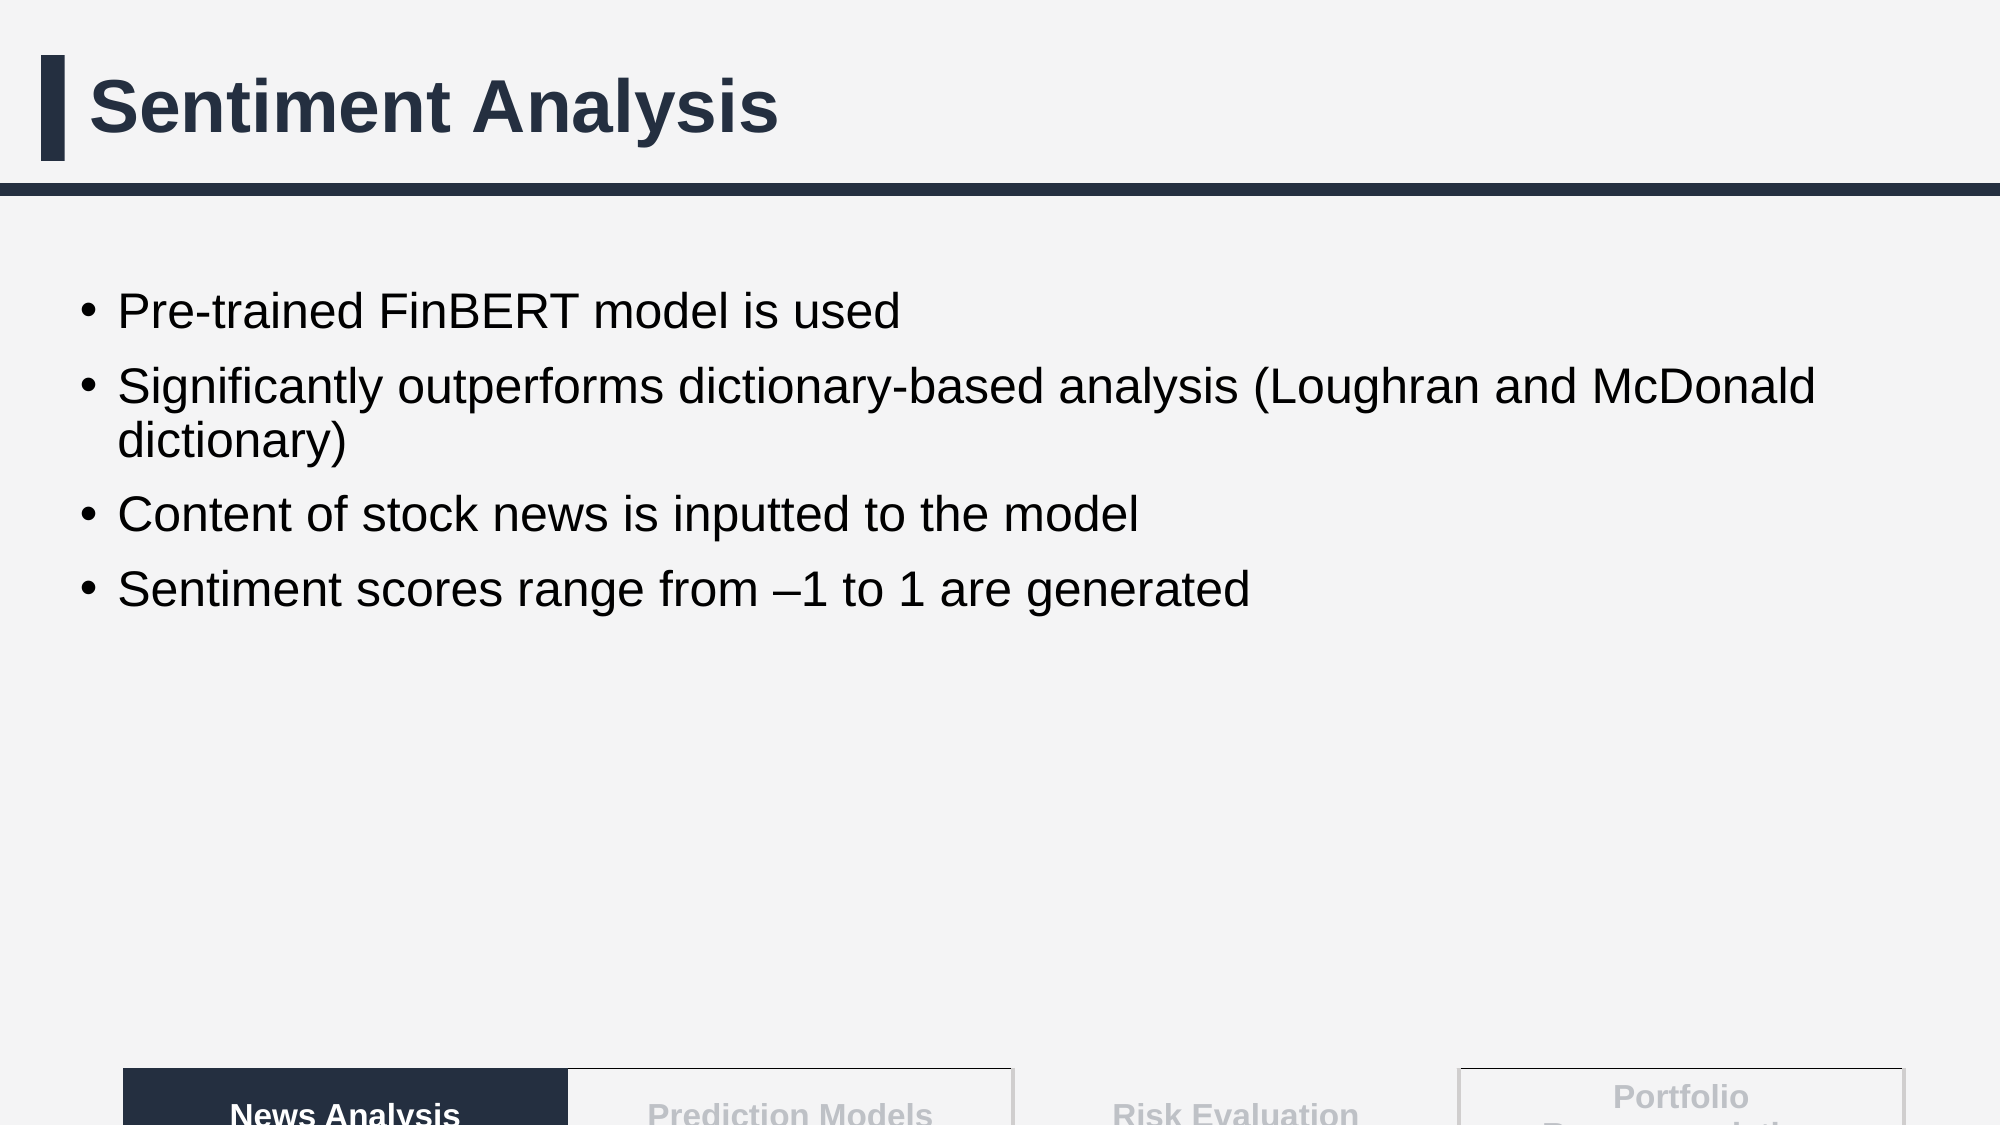

# Sentiment Analysis
Pre-trained FinBERT model is used
Significantly outperforms dictionary-based analysis (Loughran and McDonald dictionary)
Content of stock news is inputted to the model
Sentiment scores range from –1 to 1 are generated